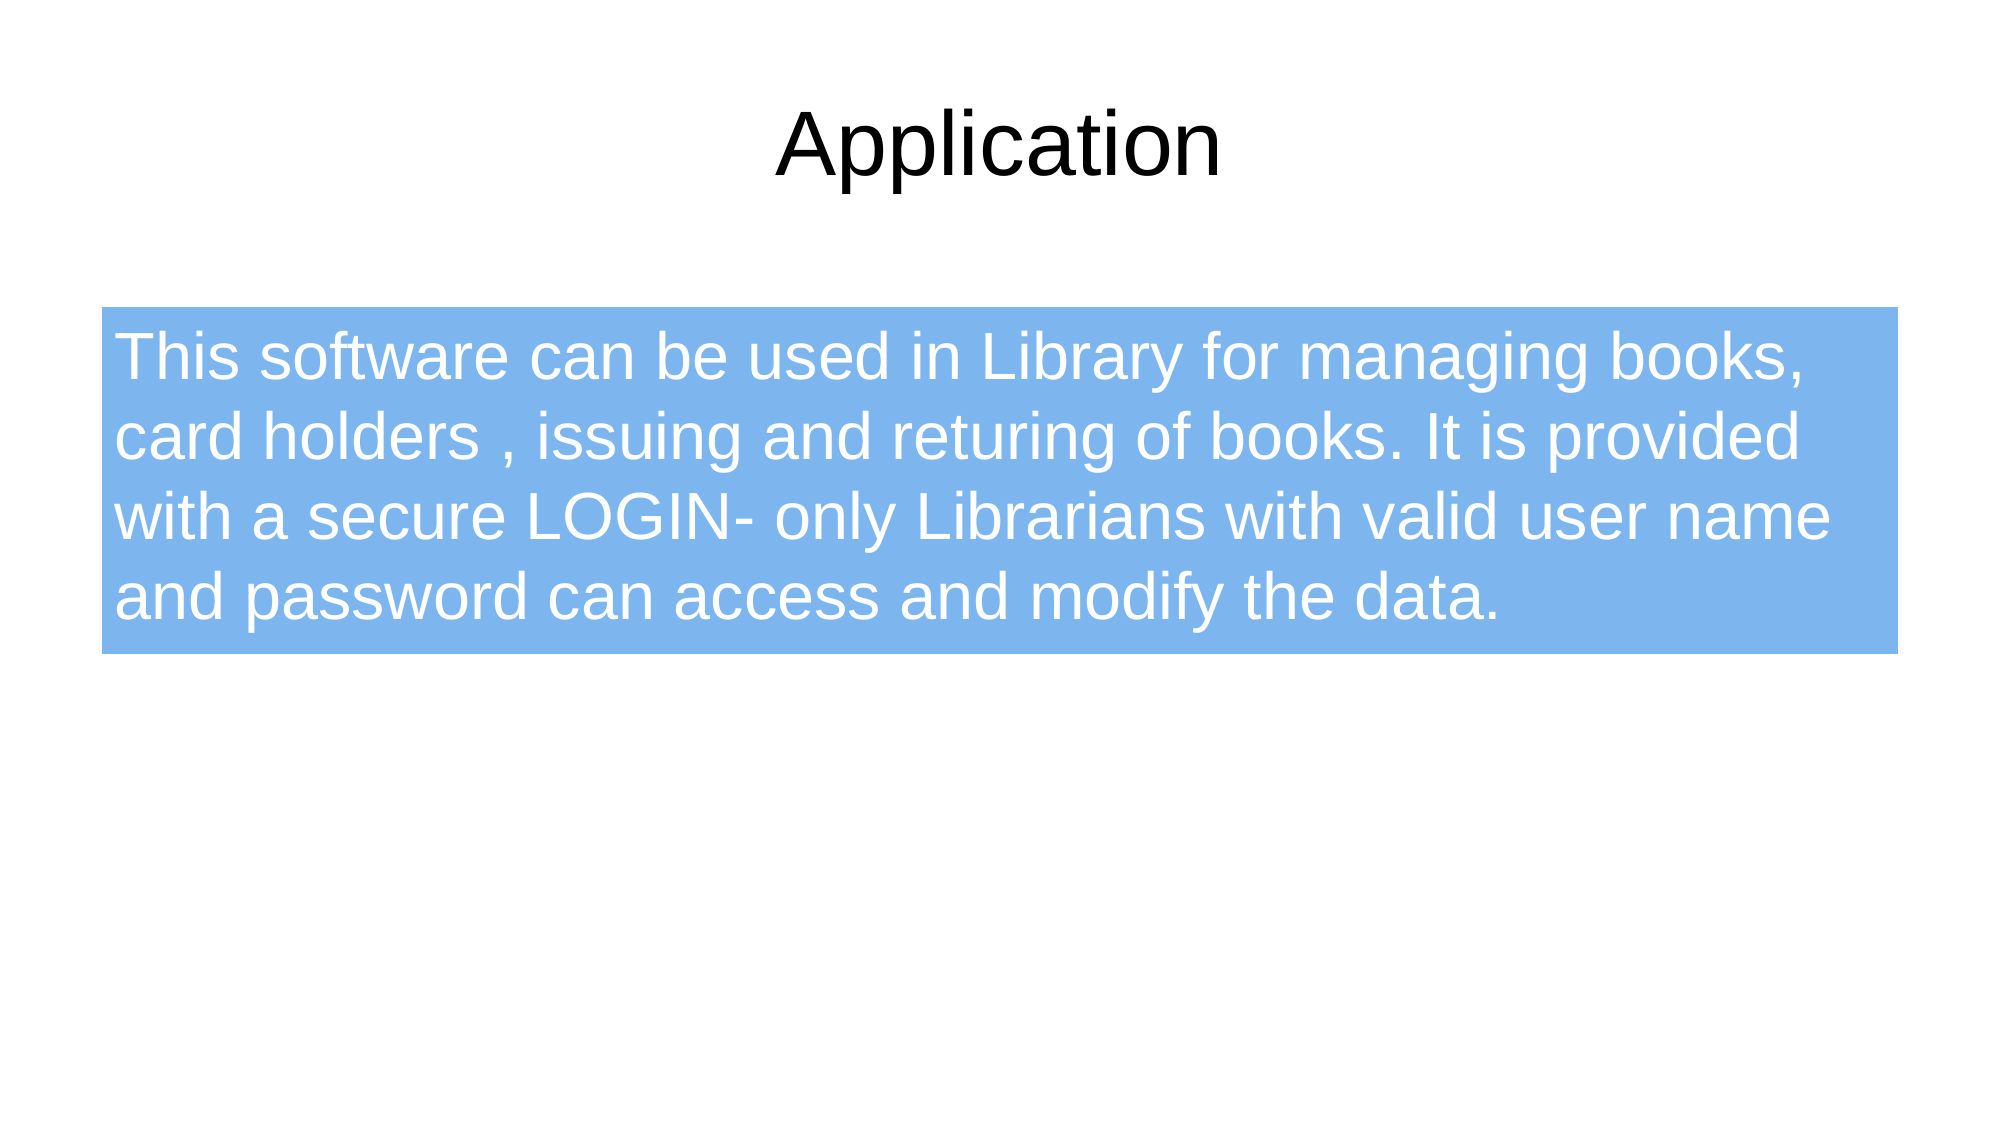

# Application
This software can be used in Library for managing books, card holders , issuing and returing of books. It is provided with a secure LOGIN- only Librarians with valid user name and password can access and modify the data.